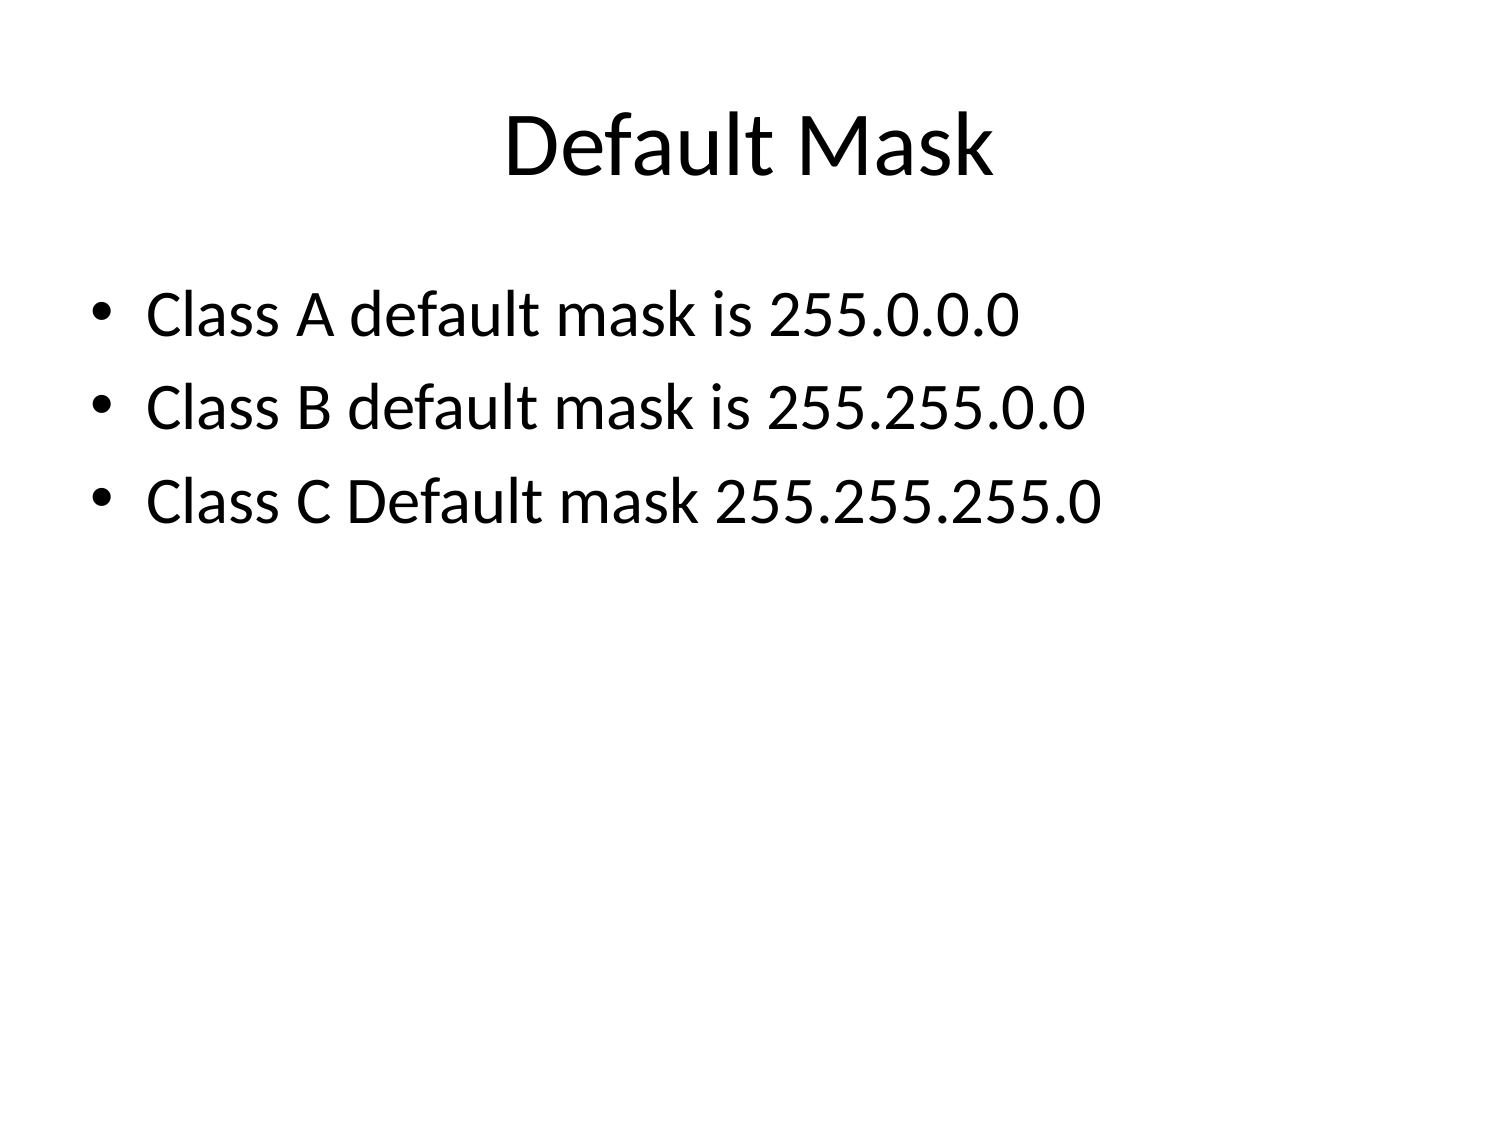

# Default Mask
Class A default mask is 255.0.0.0
Class B default mask is 255.255.0.0
Class C Default mask 255.255.255.0